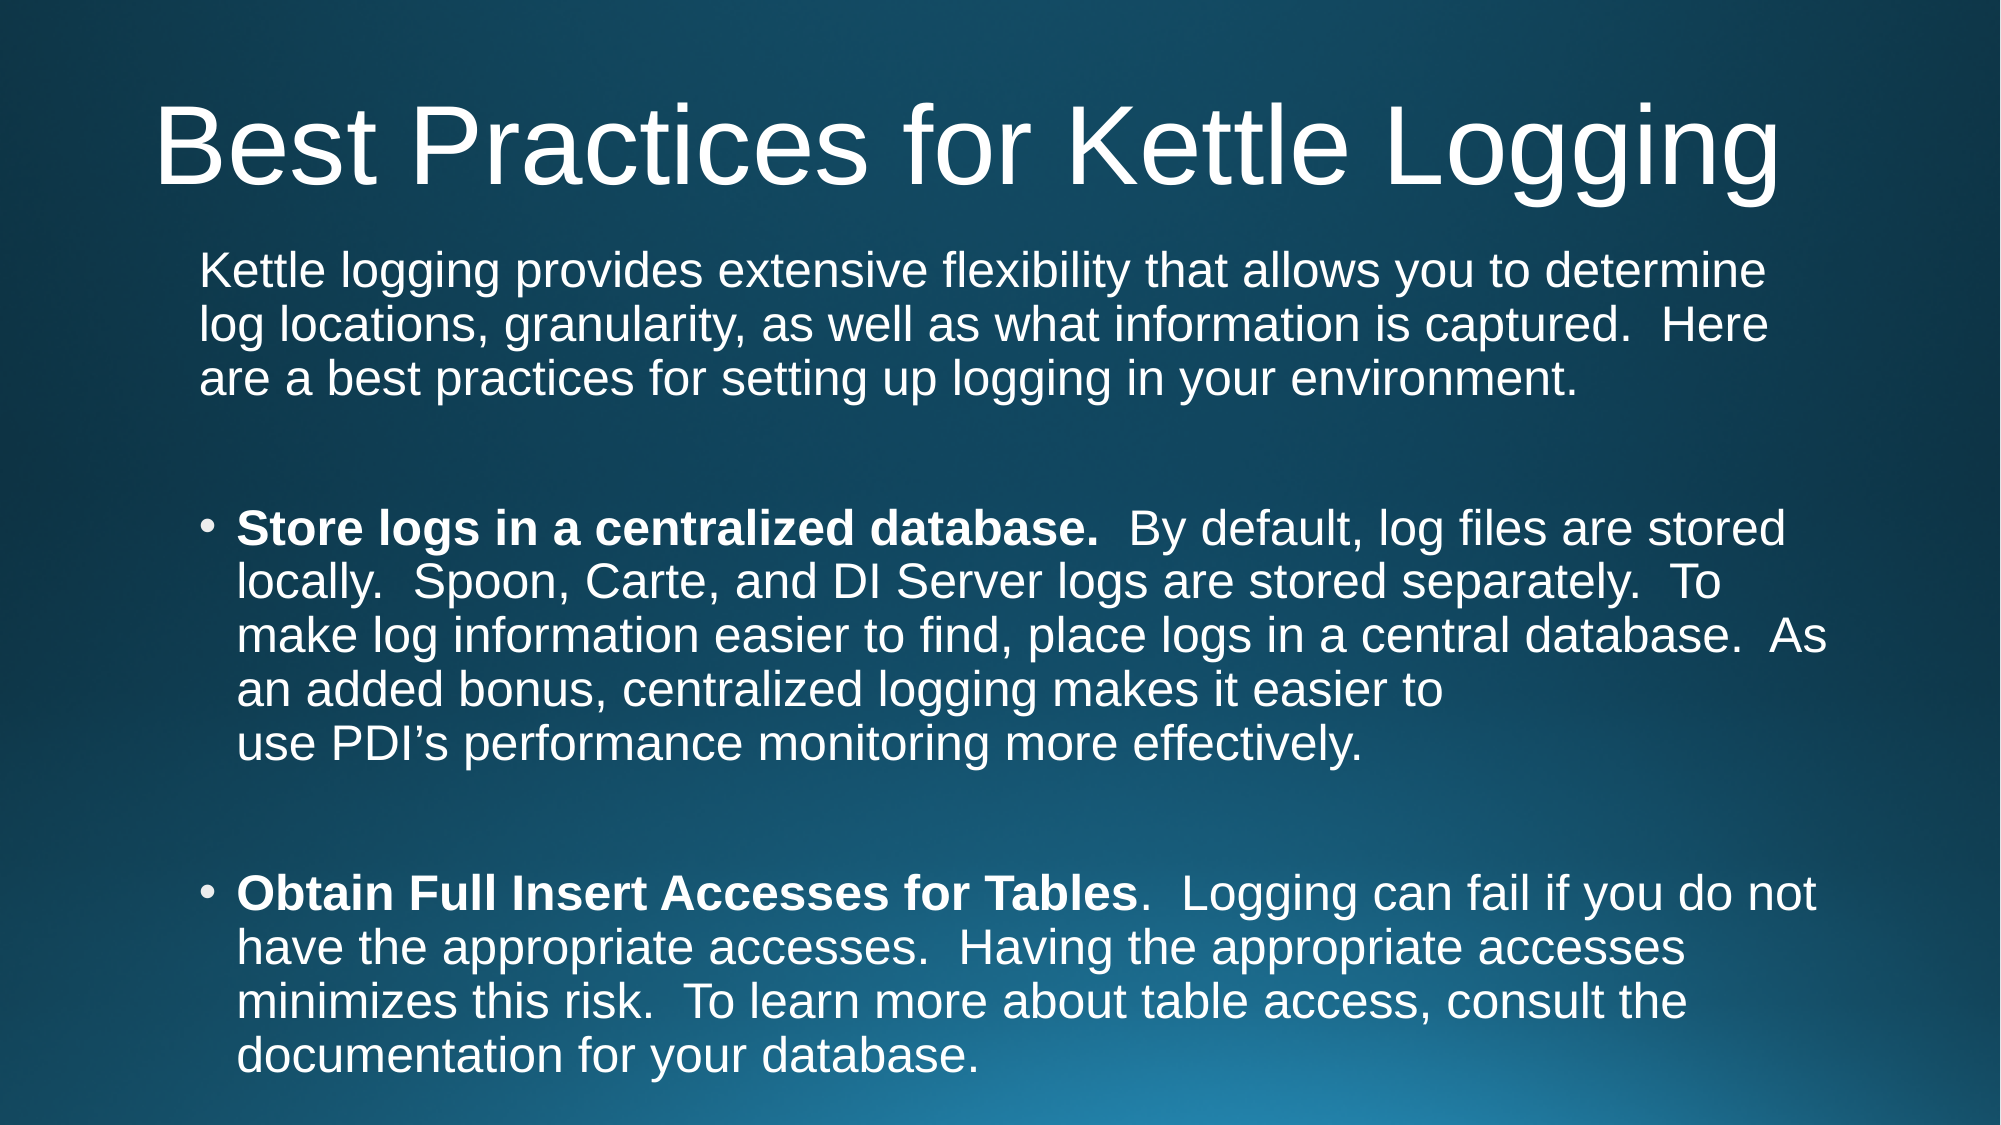

# Best Practices for Kettle Logging
Kettle logging provides extensive flexibility that allows you to determine log locations, granularity, as well as what information is captured.  Here are a best practices for setting up logging in your environment.

Store logs in a centralized database.  By default, log files are stored locally.  Spoon, Carte, and DI Server logs are stored separately.  To make log information easier to find, place logs in a central database.  As an added bonus, centralized logging makes it easier to use PDI’s performance monitoring more effectively.

Obtain Full Insert Accesses for Tables.  Logging can fail if you do not have the appropriate accesses.  Having the appropriate accesses minimizes this risk.  To learn more about table access, consult the documentation for your database.